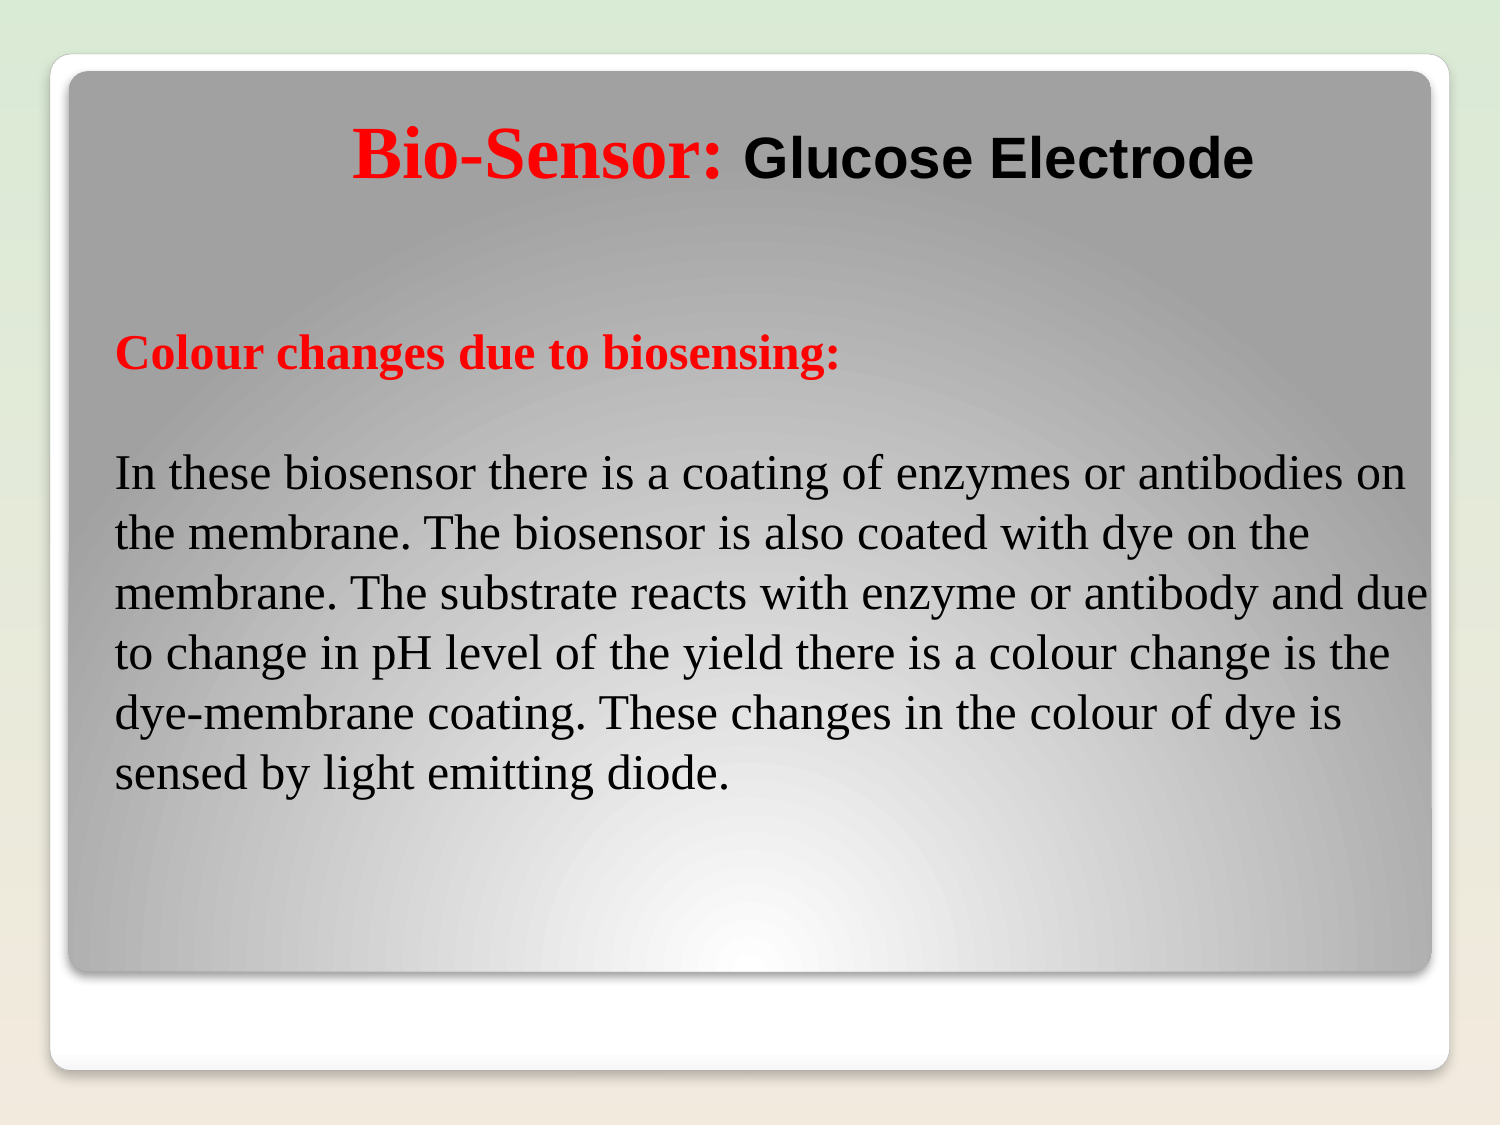

Bio-Sensor: Glucose Electrode
Colour changes due to biosensing:

In these biosensor there is a coating of enzymes or antibodies on the membrane. The biosensor is also coated with dye on the membrane. The substrate reacts with enzyme or antibody and due to change in pH level of the yield there is a colour change is the dye-membrane coating. These changes in the colour of dye is sensed by light emitting diode.